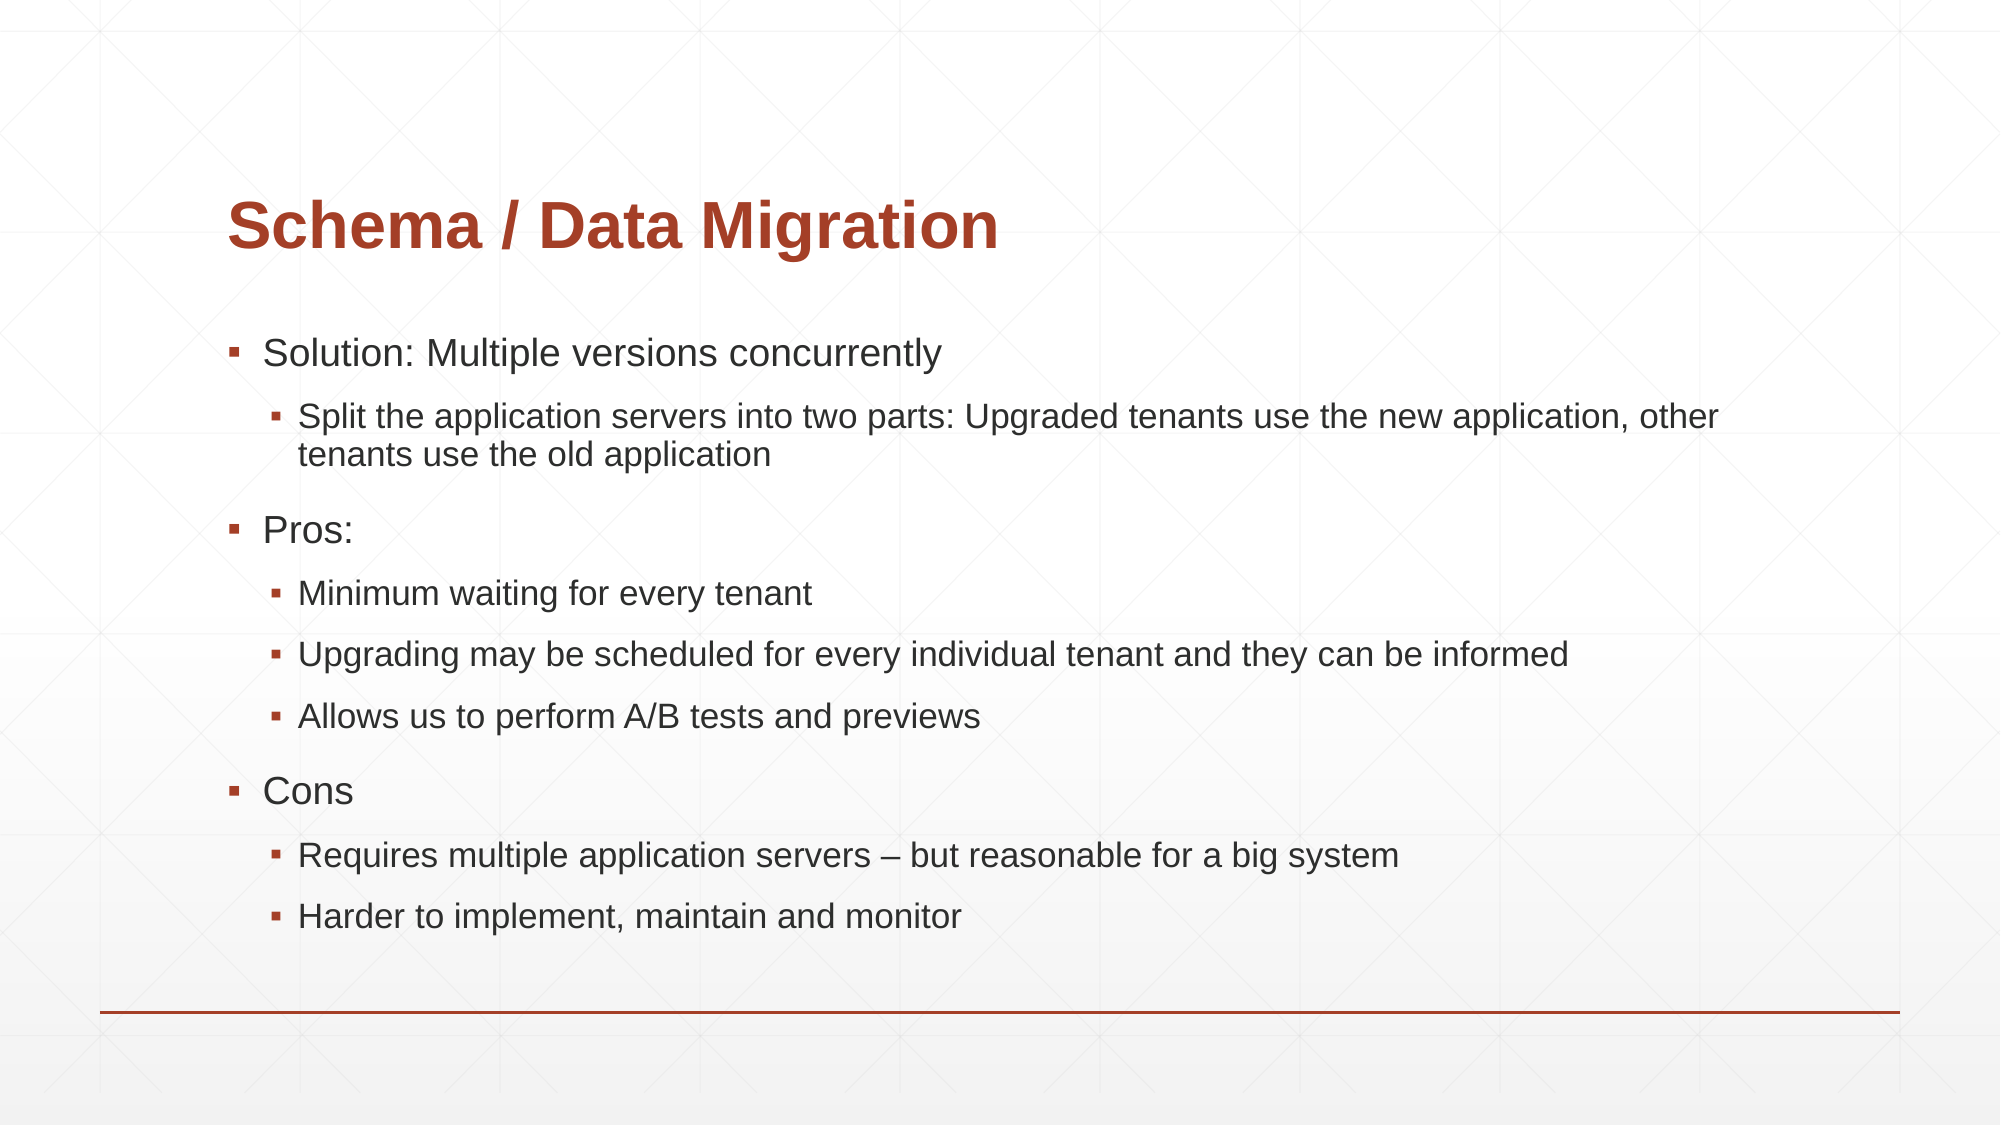

# Schema / Data Migration
Solution: Multiple versions concurrently
Split the application servers into two parts: Upgraded tenants use the new application, other tenants use the old application
Pros:
Minimum waiting for every tenant
Upgrading may be scheduled for every individual tenant and they can be informed
Allows us to perform A/B tests and previews
Cons
Requires multiple application servers – but reasonable for a big system
Harder to implement, maintain and monitor